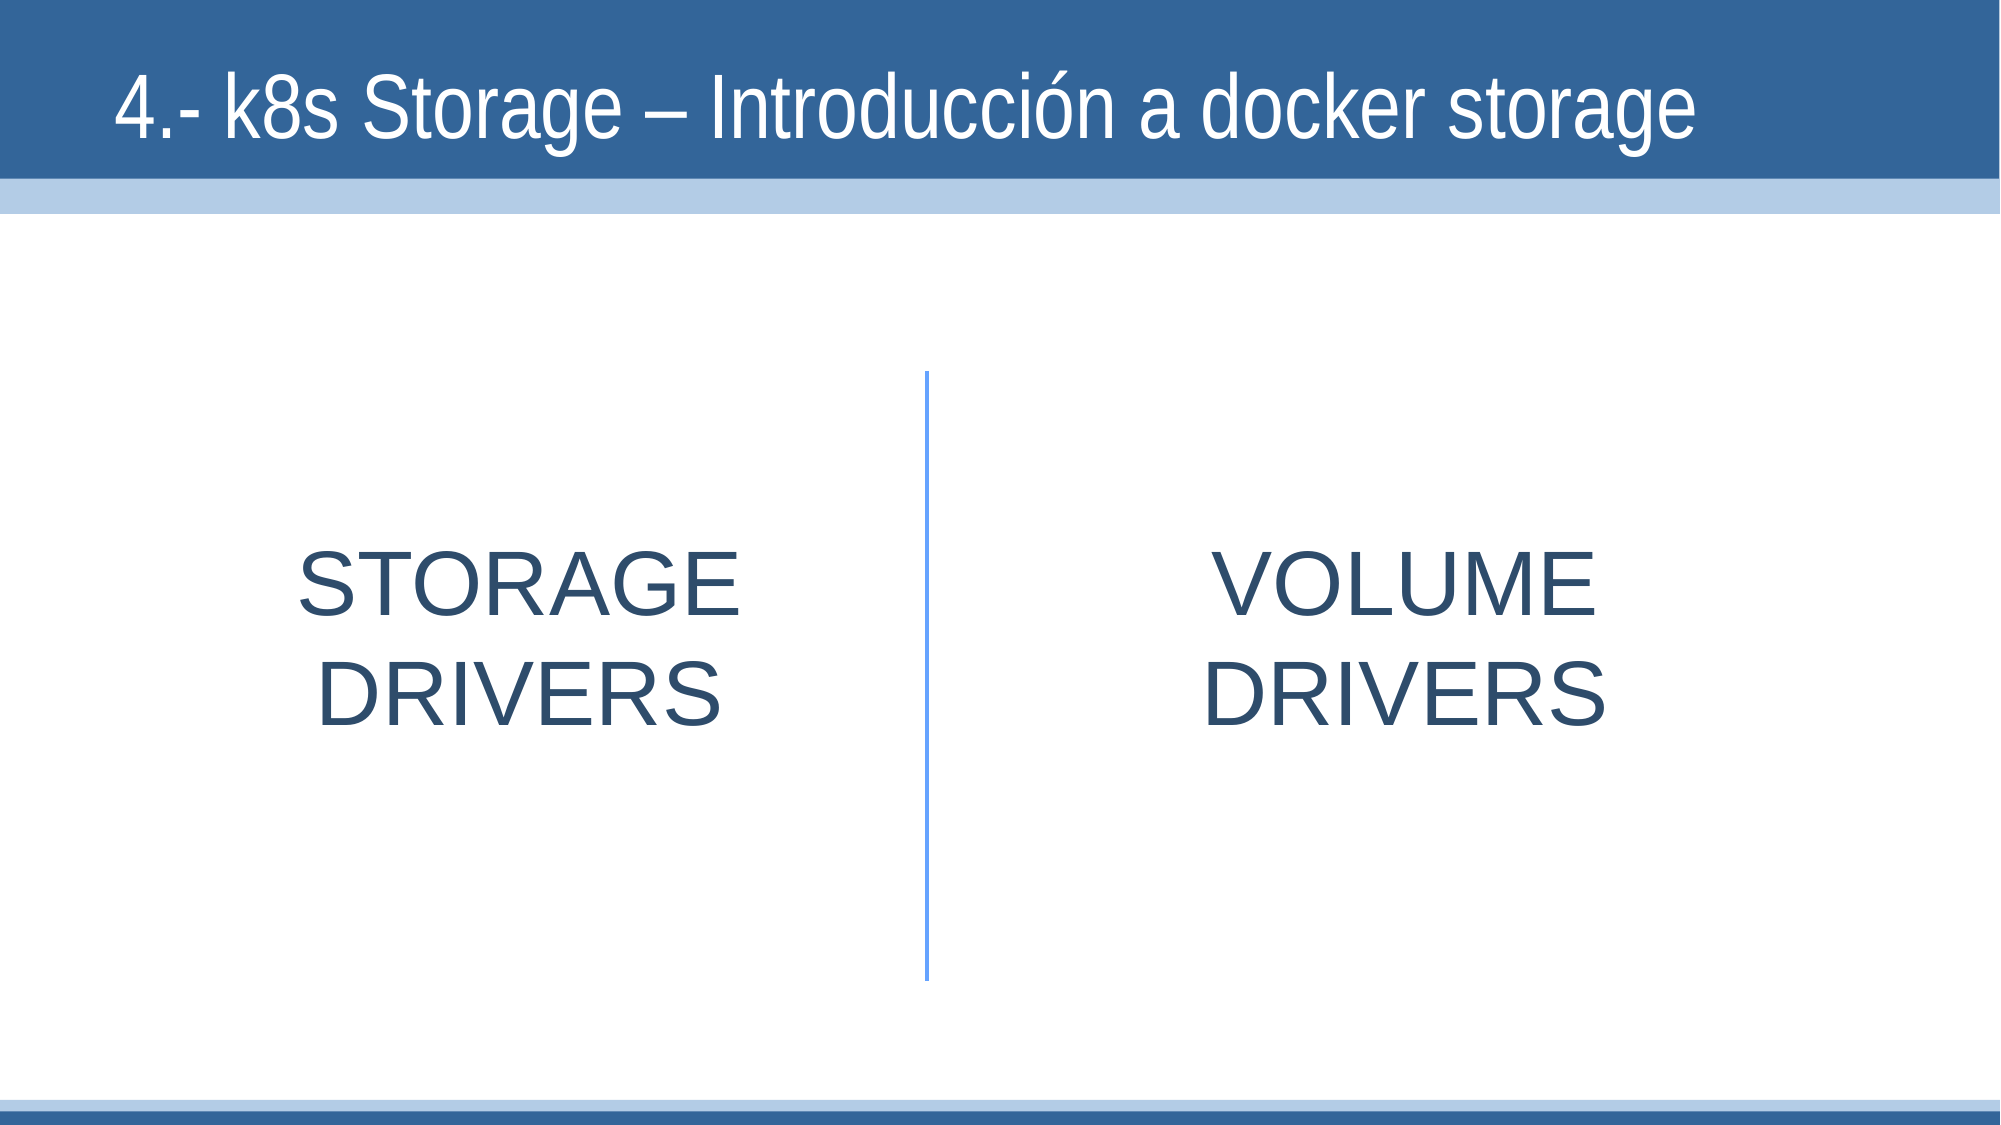

# 4.- k8s Storage – Introducción a docker storage
STORAGE
DRIVERS
VOLUME
DRIVERS